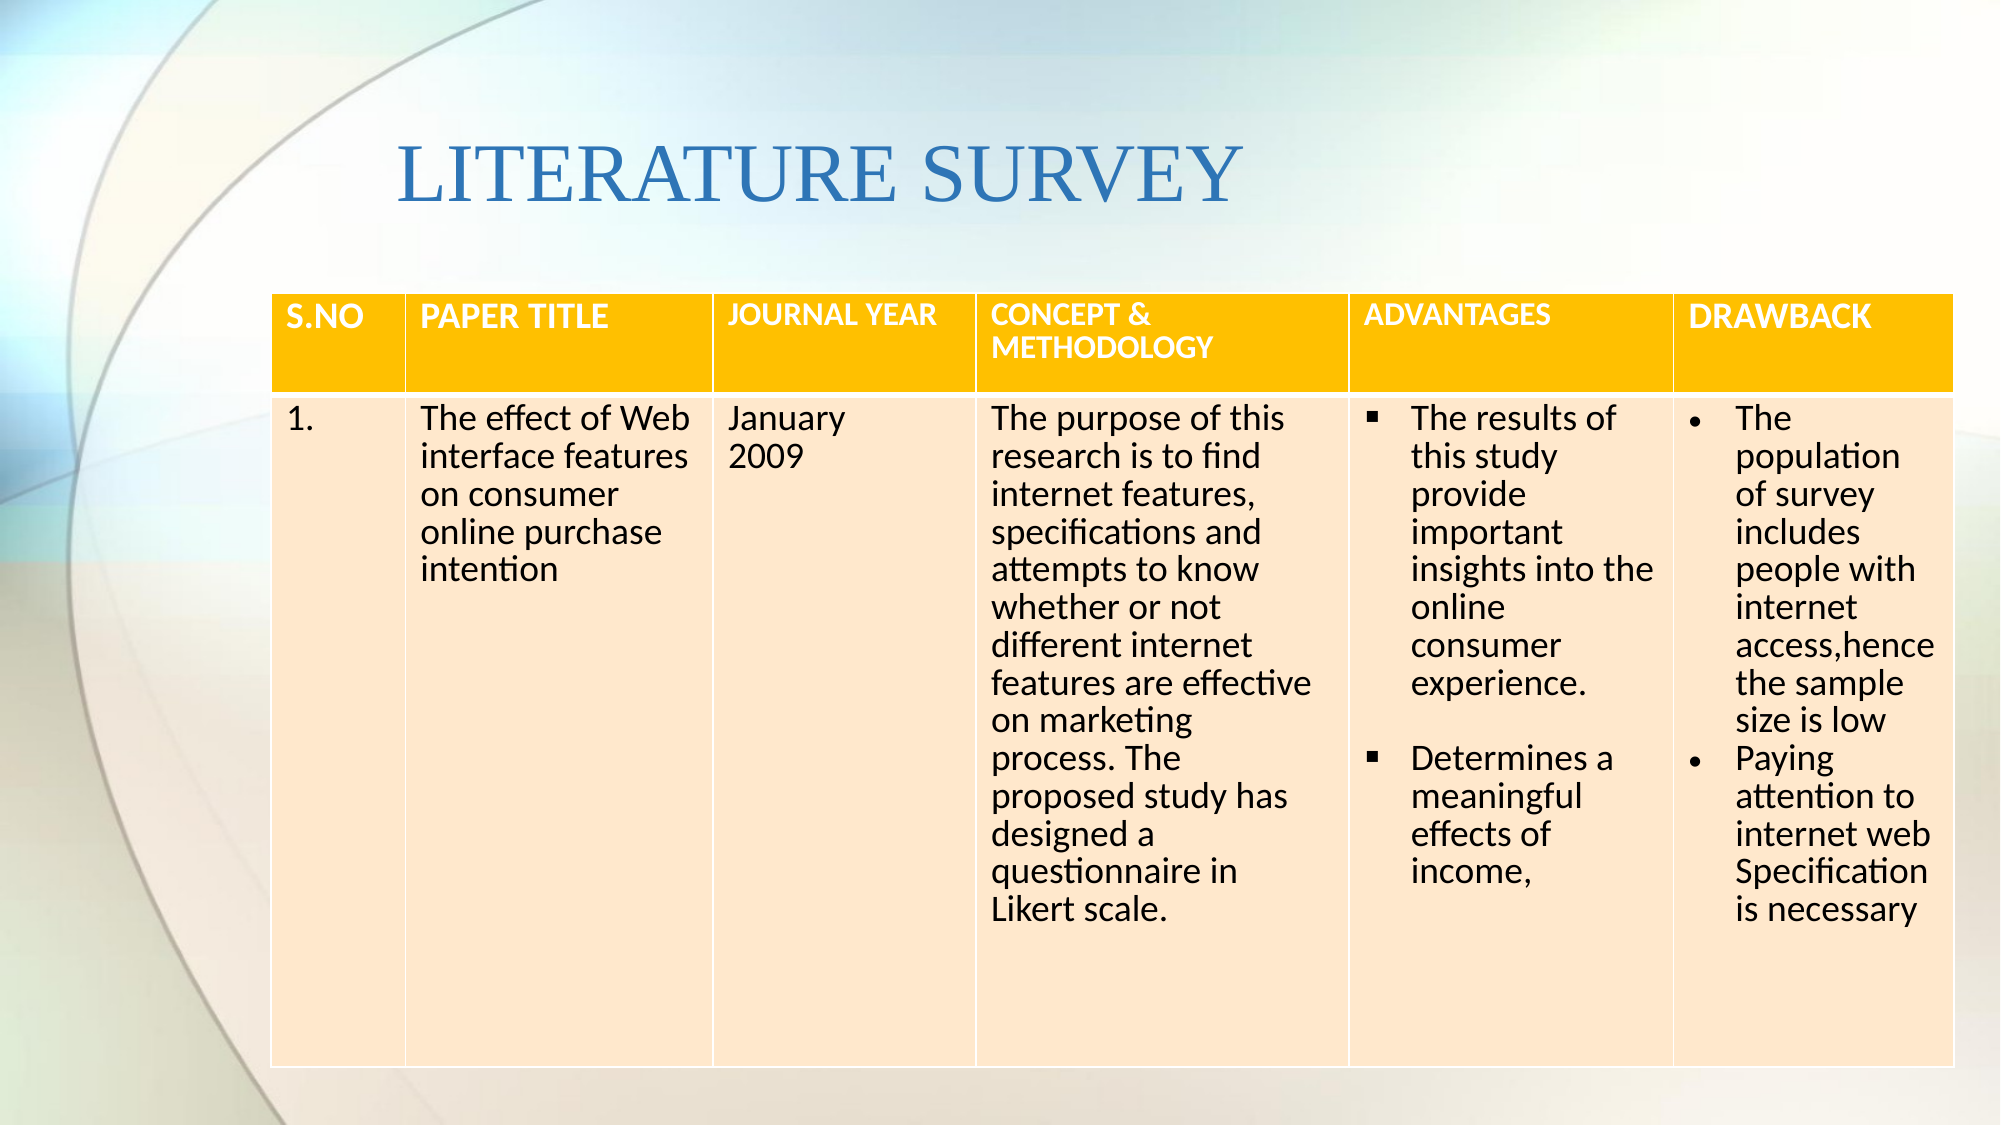

# LITERATURE SURVEY
| S.NO | PAPER TITLE | JOURNAL YEAR | CONCEPT & METHODOLOGY | ADVANTAGES | DRAWBACK |
| --- | --- | --- | --- | --- | --- |
| 1. | The effect of Web interface features on consumer online purchase intention | January 2009 | The purpose of this research is to find internet features, specifications and attempts to know whether or not different internet features are effective on marketing process. The proposed study has designed a questionnaire in Likert scale. | The results of this study provide important insights into the online consumer experience. Determines a meaningful effects of income, | The population of survey includes people with internet access,hence the sample size is low Paying attention to internet web Specification is necessary |